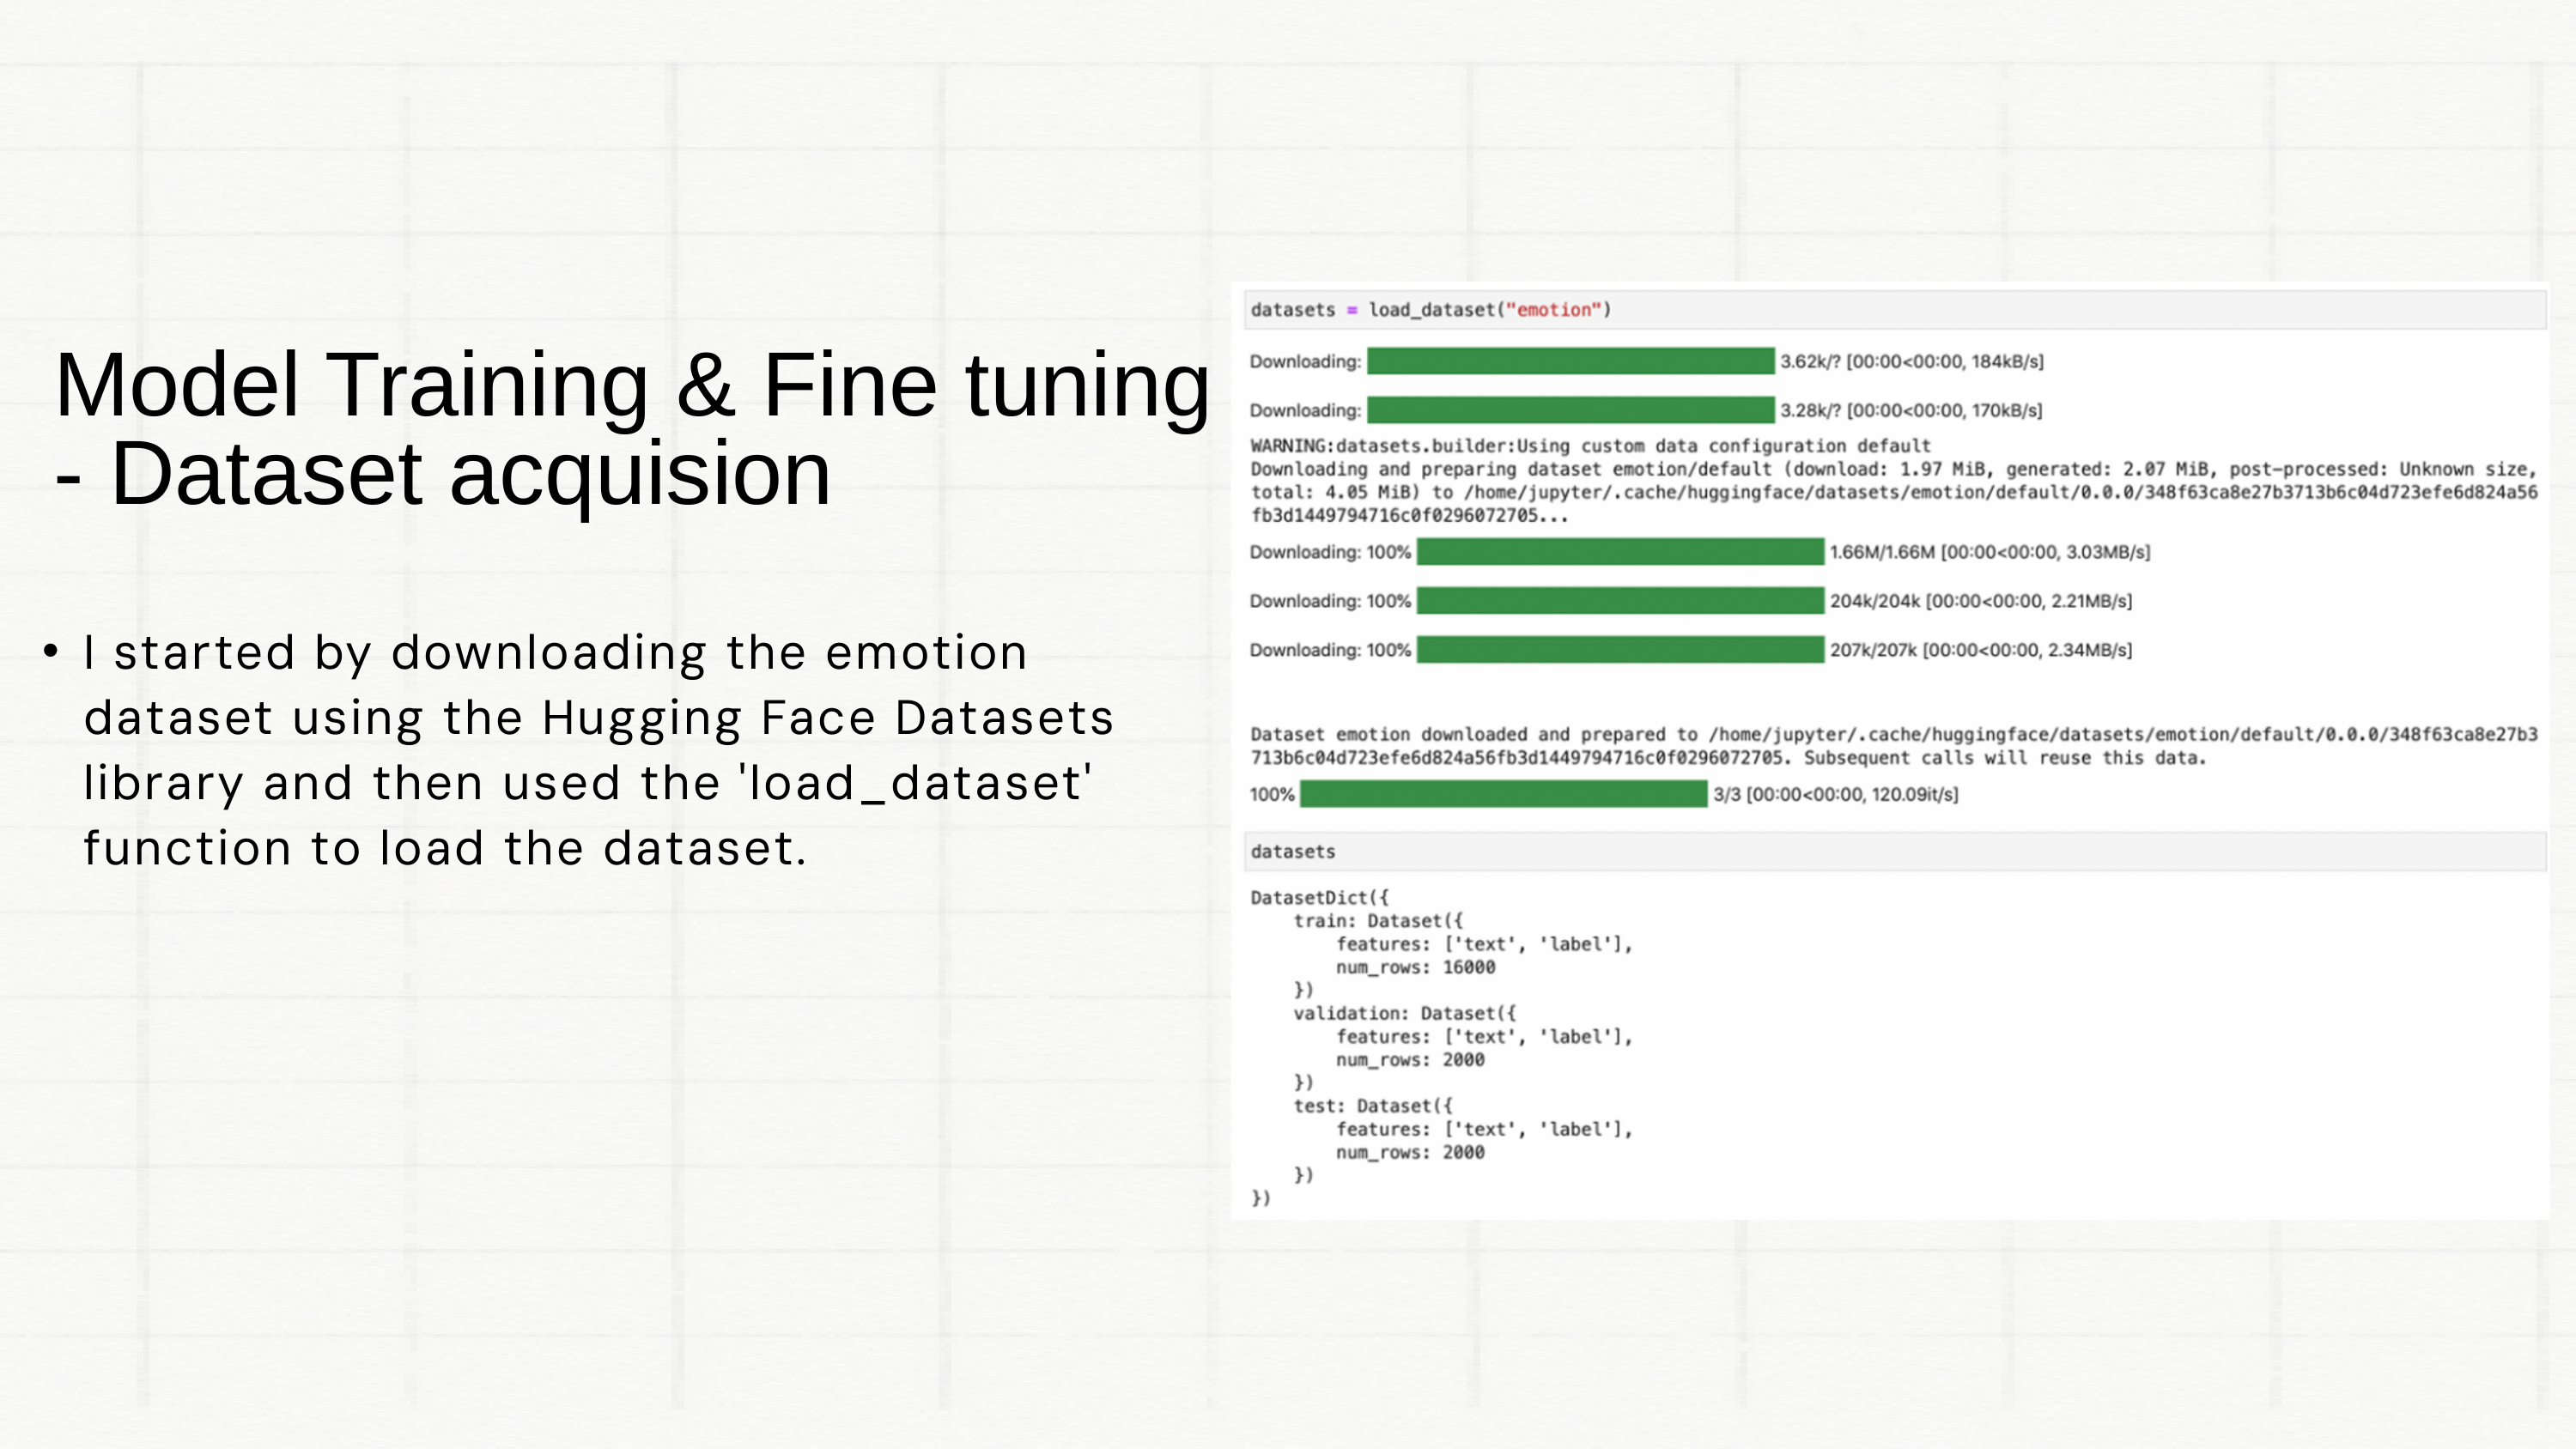

Model Training & Fine tuning - Dataset acquision
I started by downloading the emotion dataset using the Hugging Face Datasets library and then used the 'load_dataset' function to load the dataset.